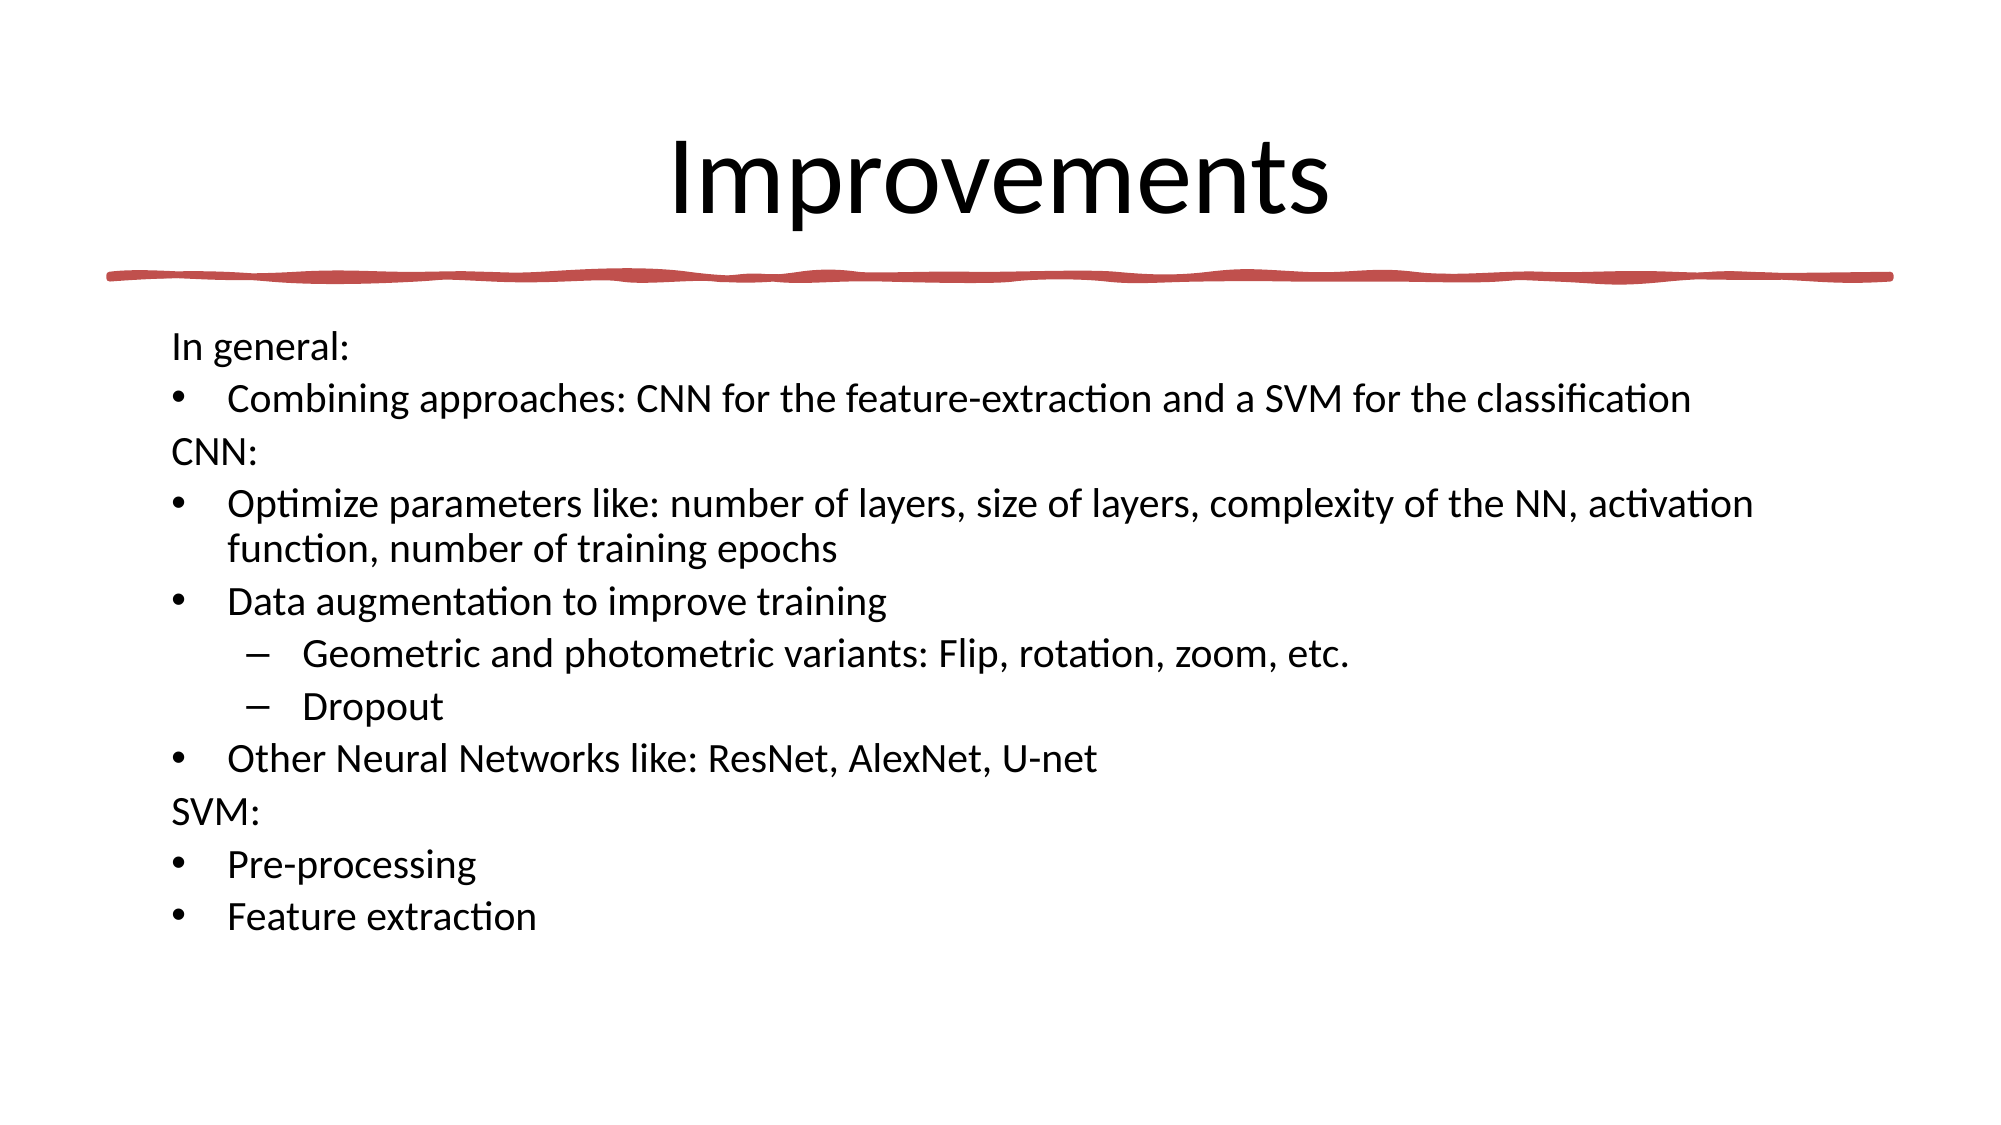

# Improvements

In general:
Combining approaches: CNN for the feature-extraction and a SVM for the classification
CNN:
Optimize parameters like: number of layers, size of layers, complexity of the NN, activation function, number of training epochs
Data augmentation to improve training
Geometric and photometric variants: Flip, rotation, zoom, etc.
Dropout
Other Neural Networks like: ResNet, AlexNet, U-net
SVM:
Pre-processing
Feature extraction
14